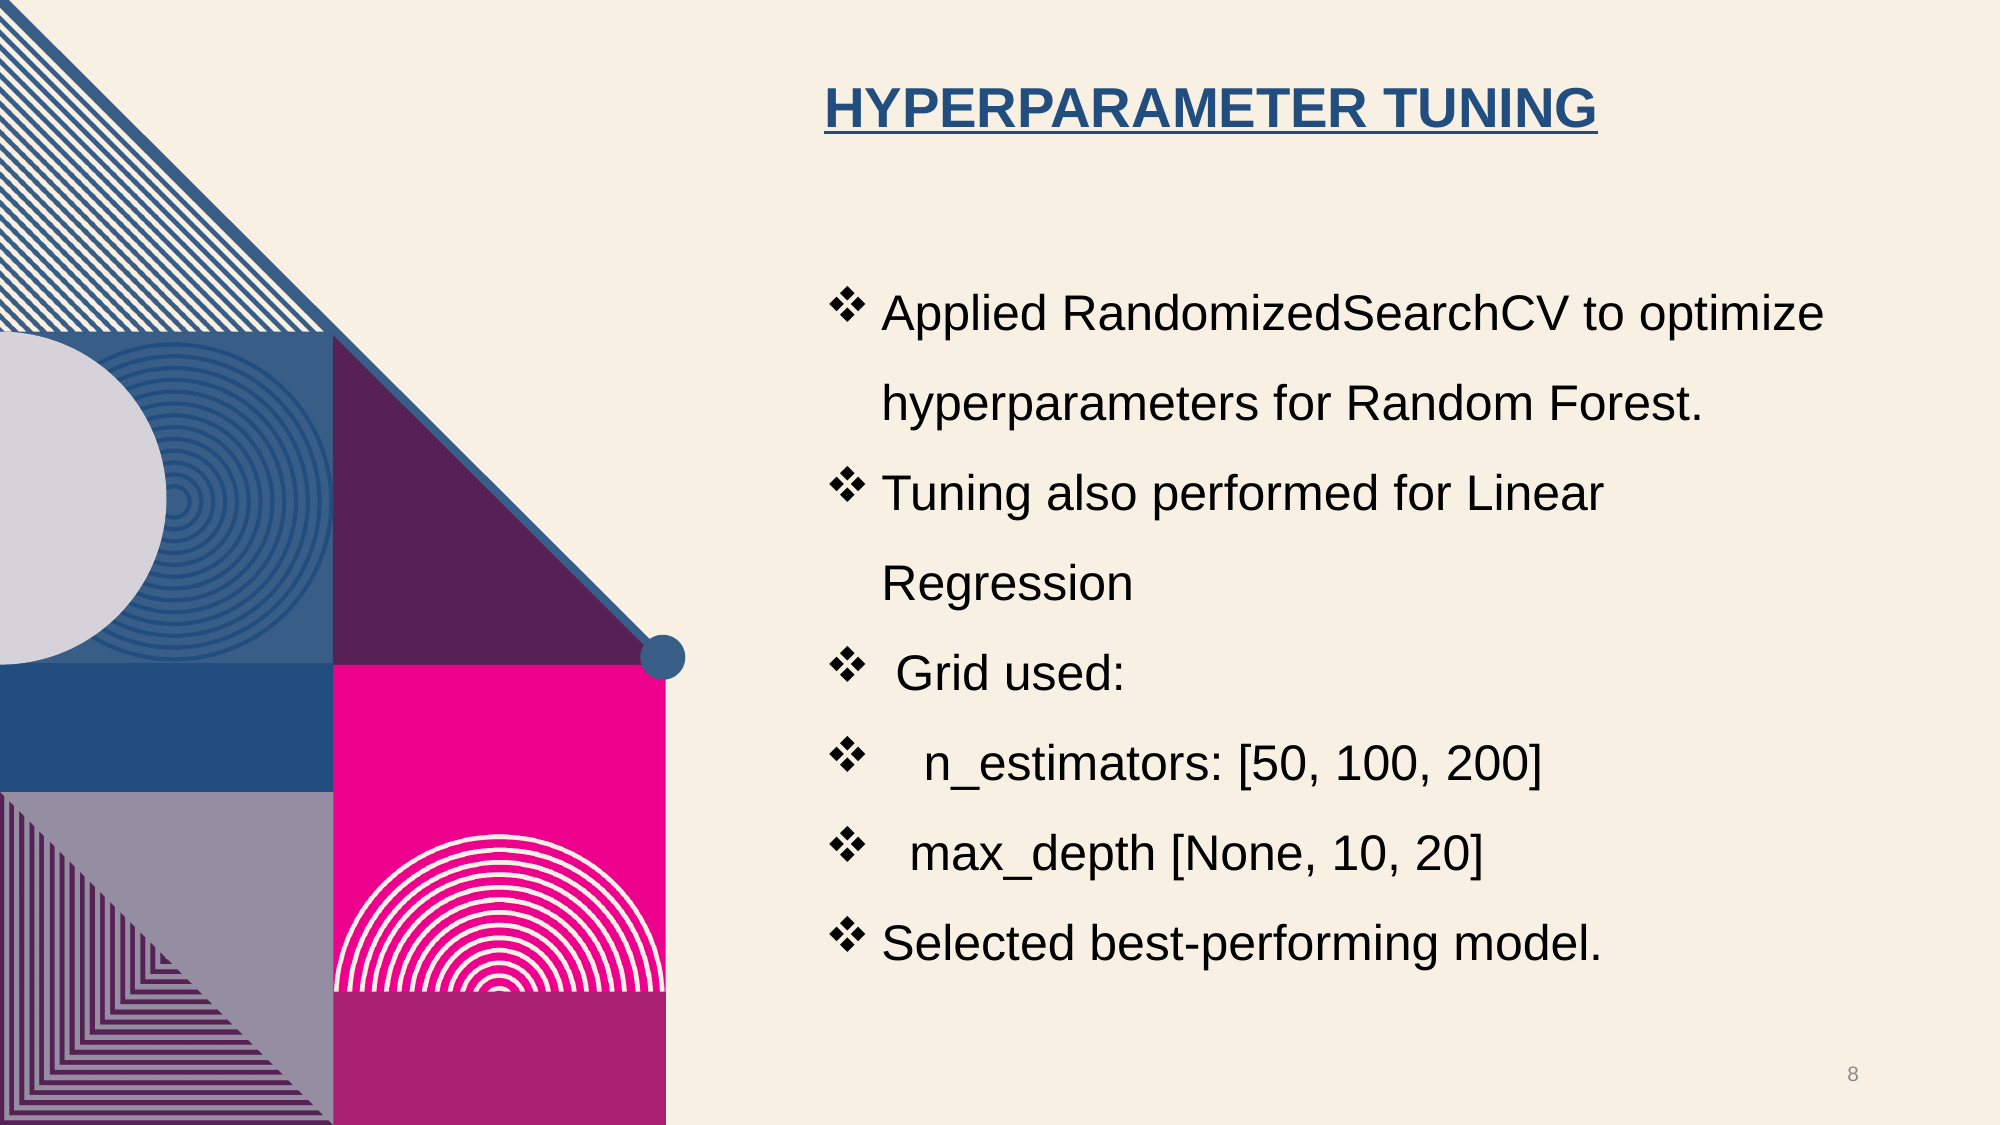

# Hyperparameter Tuning
Applied RandomizedSearchCV to optimize hyperparameters for Random Forest.
Tuning also performed for Linear Regression
 Grid used:
   n_estimators: [50, 100, 200]
  max_depth [None, 10, 20]
Selected best-performing model.
8